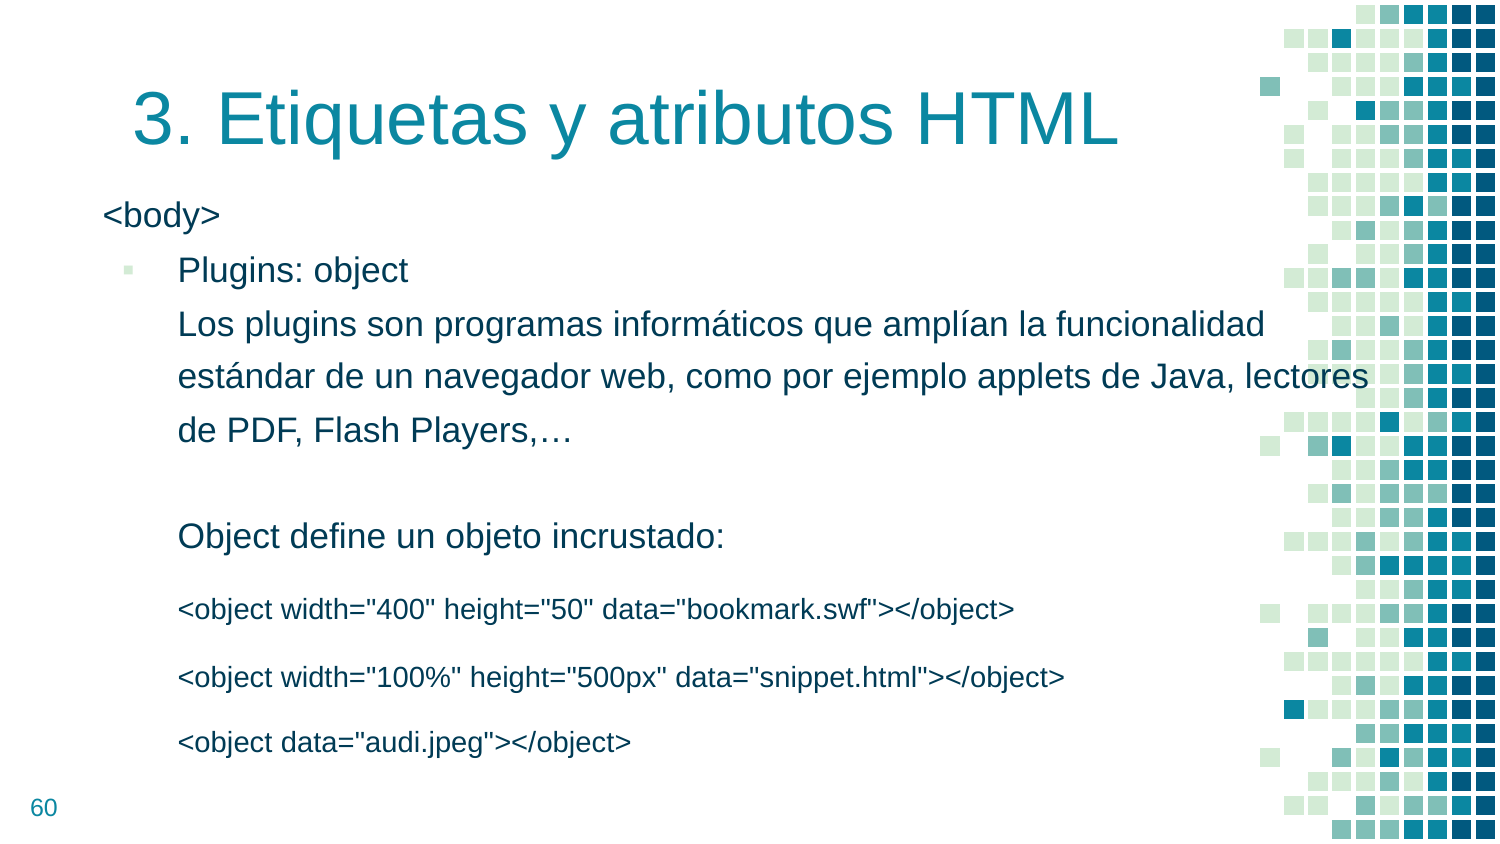

# 3. Etiquetas y atributos HTML
<body>
Plugins: object
Los plugins son programas informáticos que amplían la funcionalidad
estándar de un navegador web, como por ejemplo applets de Java, lectores
de PDF, Flash Players,…

Object define un objeto incrustado:

<object width="400" height="50" data="bookmark.swf"></object>
<object width="100%" height="500px" data="snippet.html"></object>
<object data="audi.jpeg"></object>

60